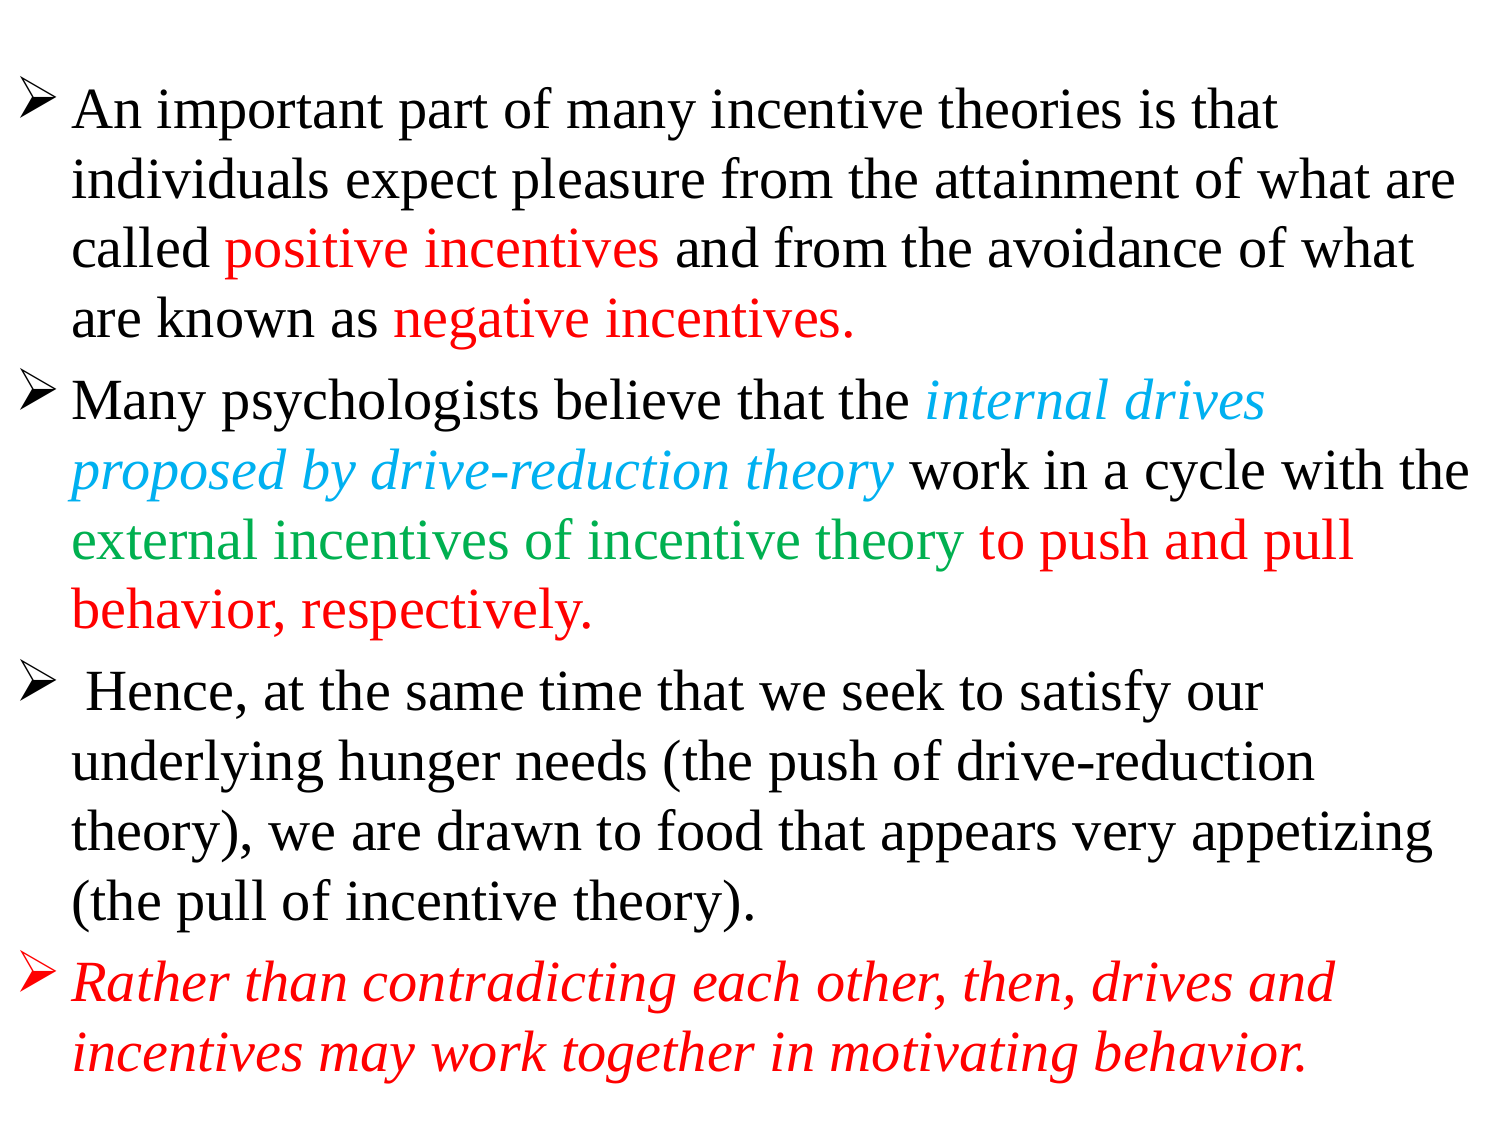

An important part of many incentive theories is that individuals expect pleasure from the attainment of what are called positive incentives and from the avoidance of what are known as negative incentives.
Many psychologists believe that the internal drives proposed by drive-reduction theory work in a cycle with the external incentives of incentive theory to push and pull behavior, respectively.
 Hence, at the same time that we seek to satisfy our underlying hunger needs (the push of drive-reduction theory), we are drawn to food that appears very appetizing (the pull of incentive theory).
Rather than contradicting each other, then, drives and incentives may work together in motivating behavior.